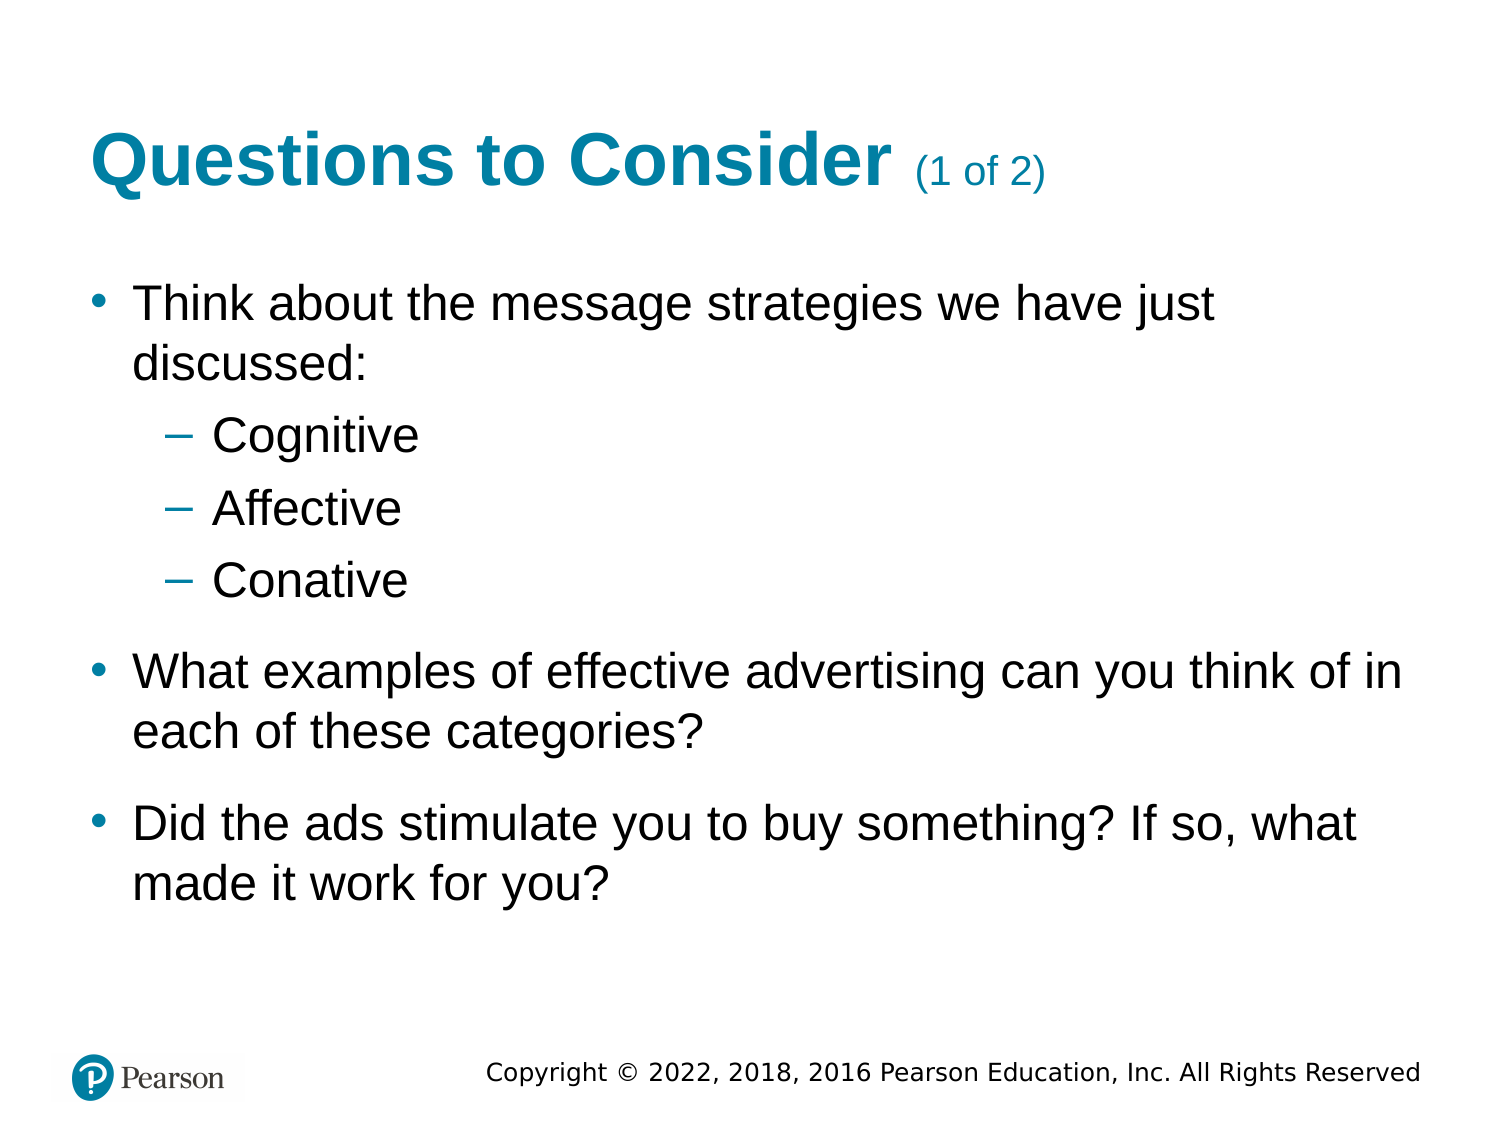

# Questions to Consider (1 of 2)
Think about the message strategies we have just discussed:
Cognitive
Affective
Conative
What examples of effective advertising can you think of in each of these categories?
Did the ads stimulate you to buy something? If so, what made it work for you?